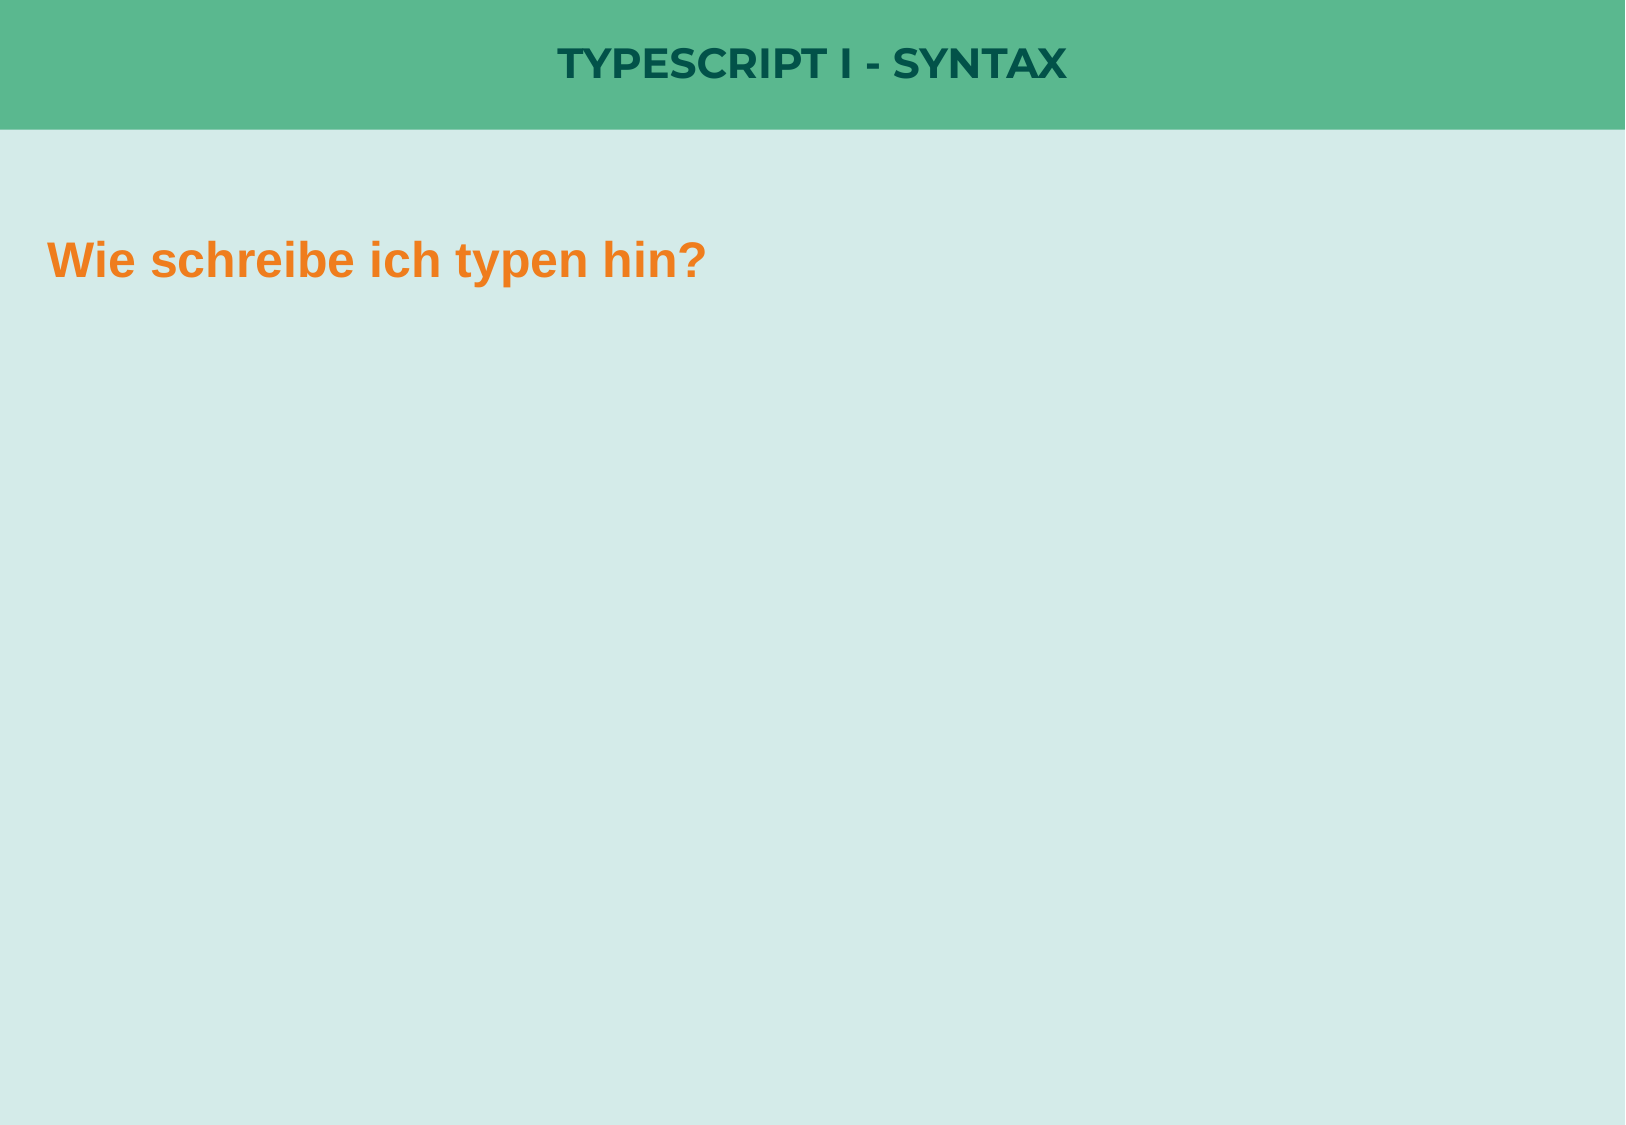

# Typescript I - Syntax
Wie schreibe ich typen hin?